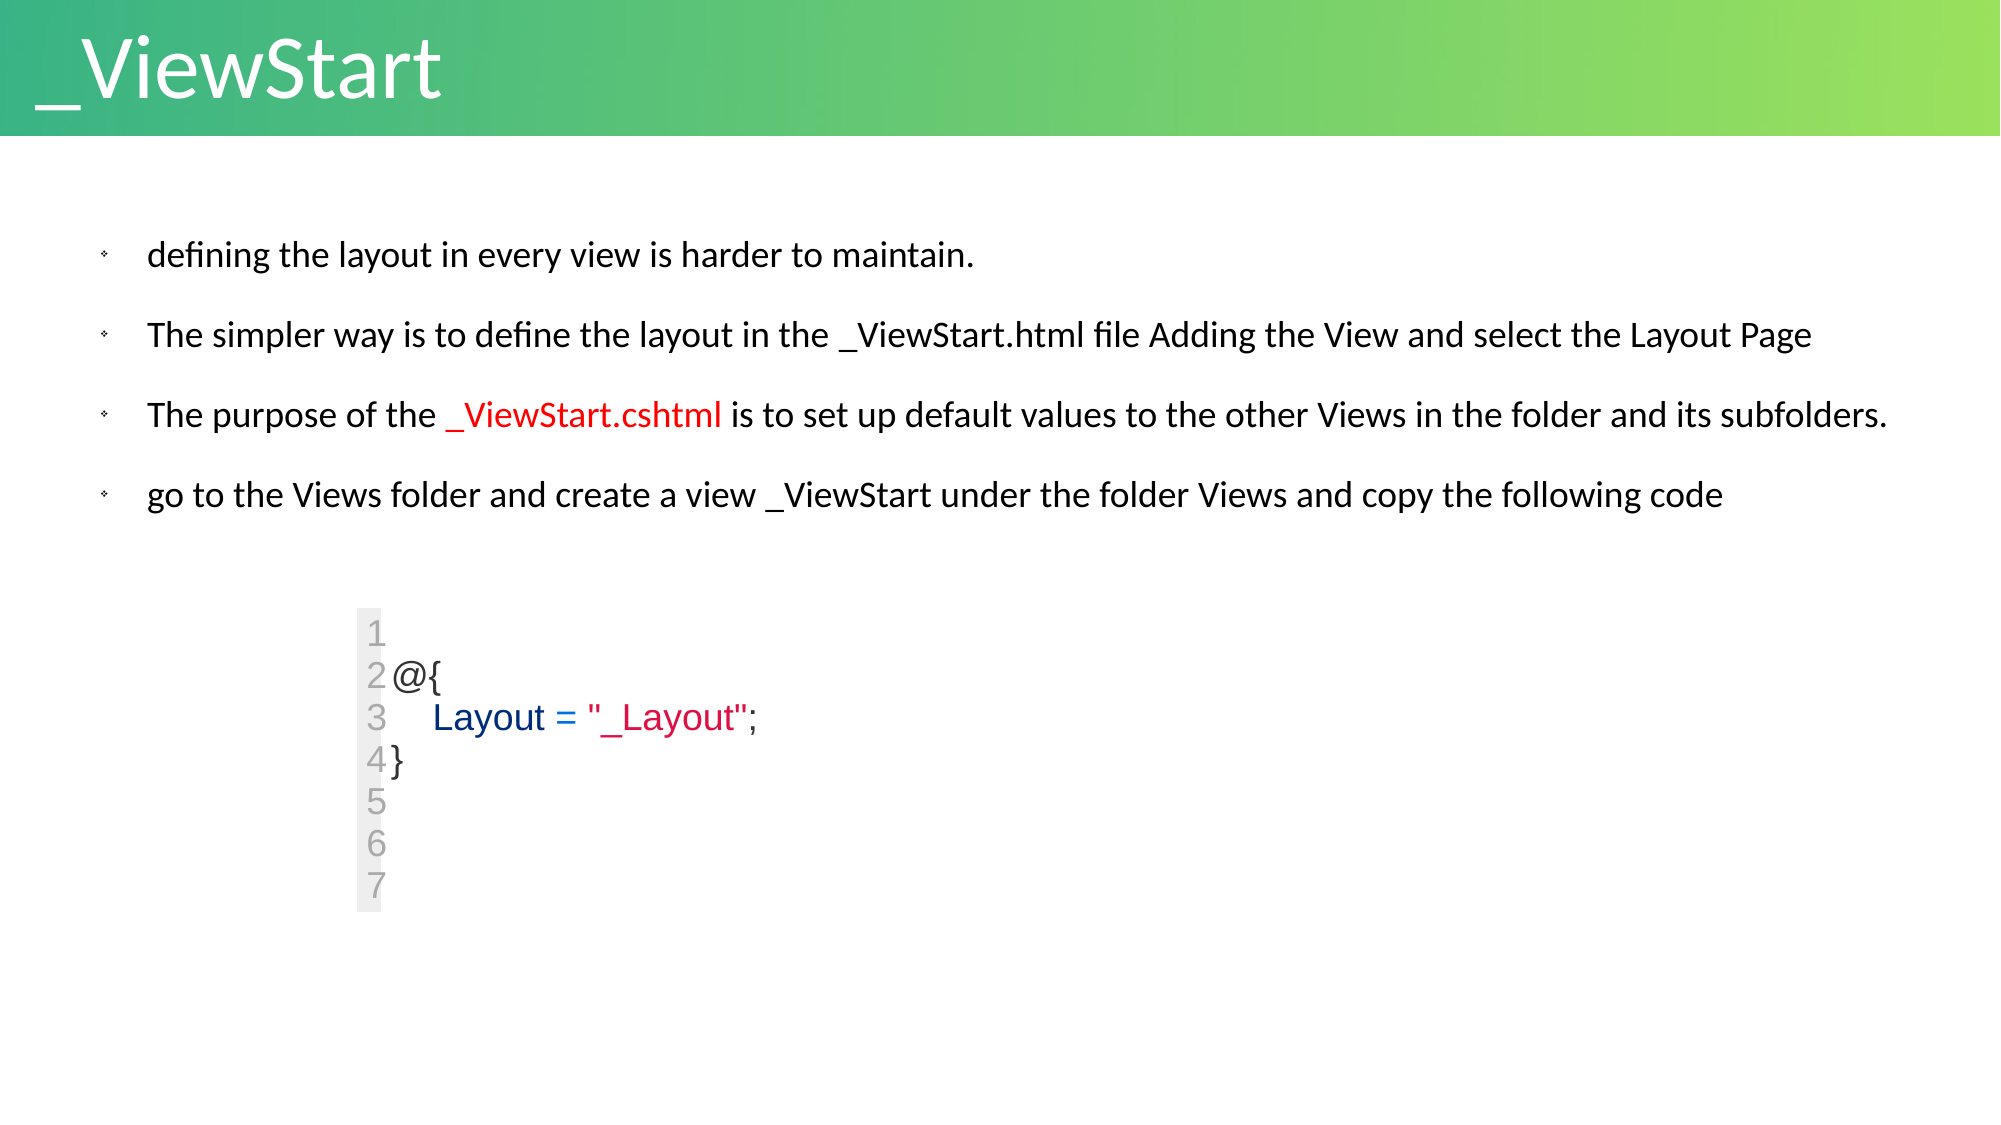

# _ViewStart
defining the layout in every view is harder to maintain.
The simpler way is to define the layout in the _ViewStart.html file Adding the View and select the Layout Page
The purpose of the _ViewStart.cshtml is to set up default values to the other Views in the folder and its subfolders.
go to the Views folder and create a view _ViewStart under the folder Views and copy the following code

| 1 2 3 4 5 6 7 | @{     Layout = "\_Layout"; } |
| --- | --- |